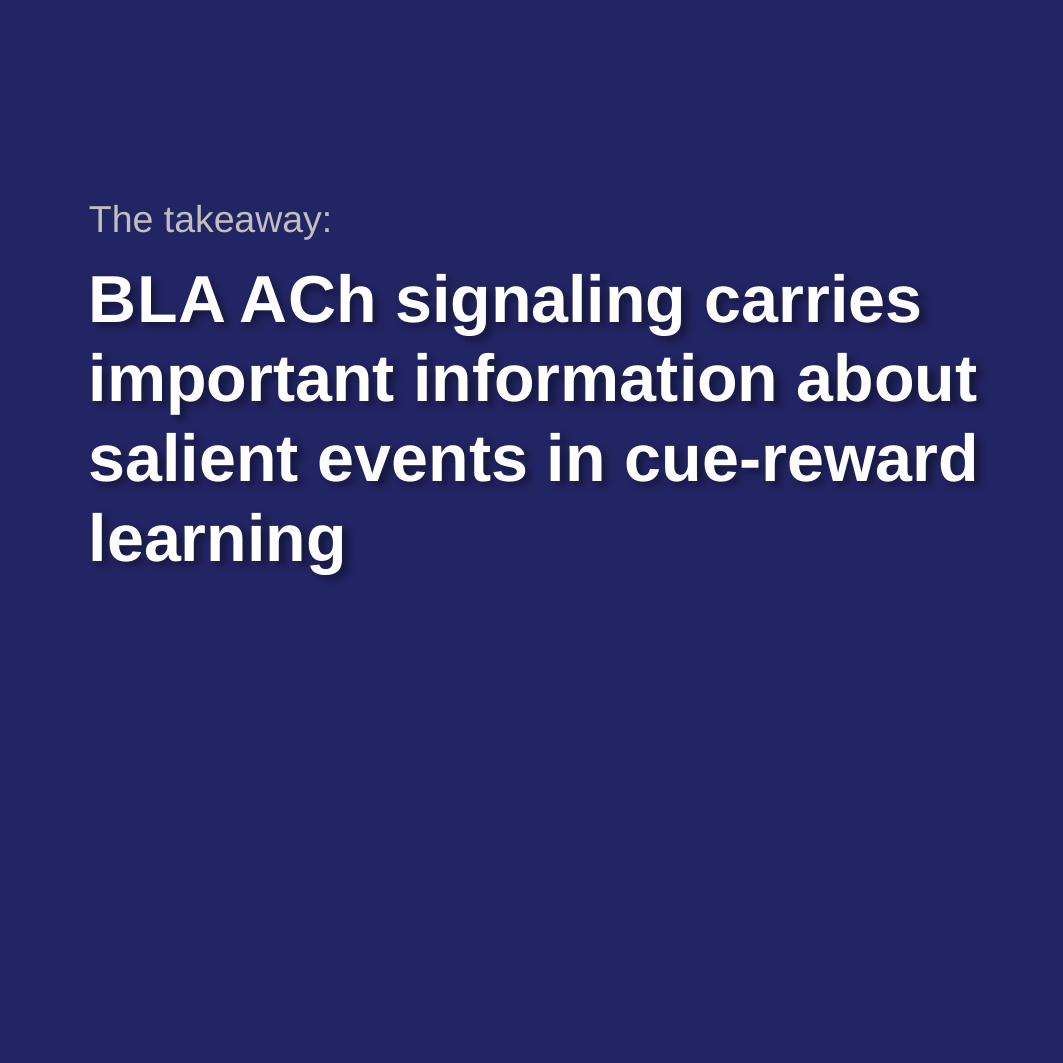

The takeaway:
B.L.A A.Ch signaling carries important information about salient events in cue-reward learning